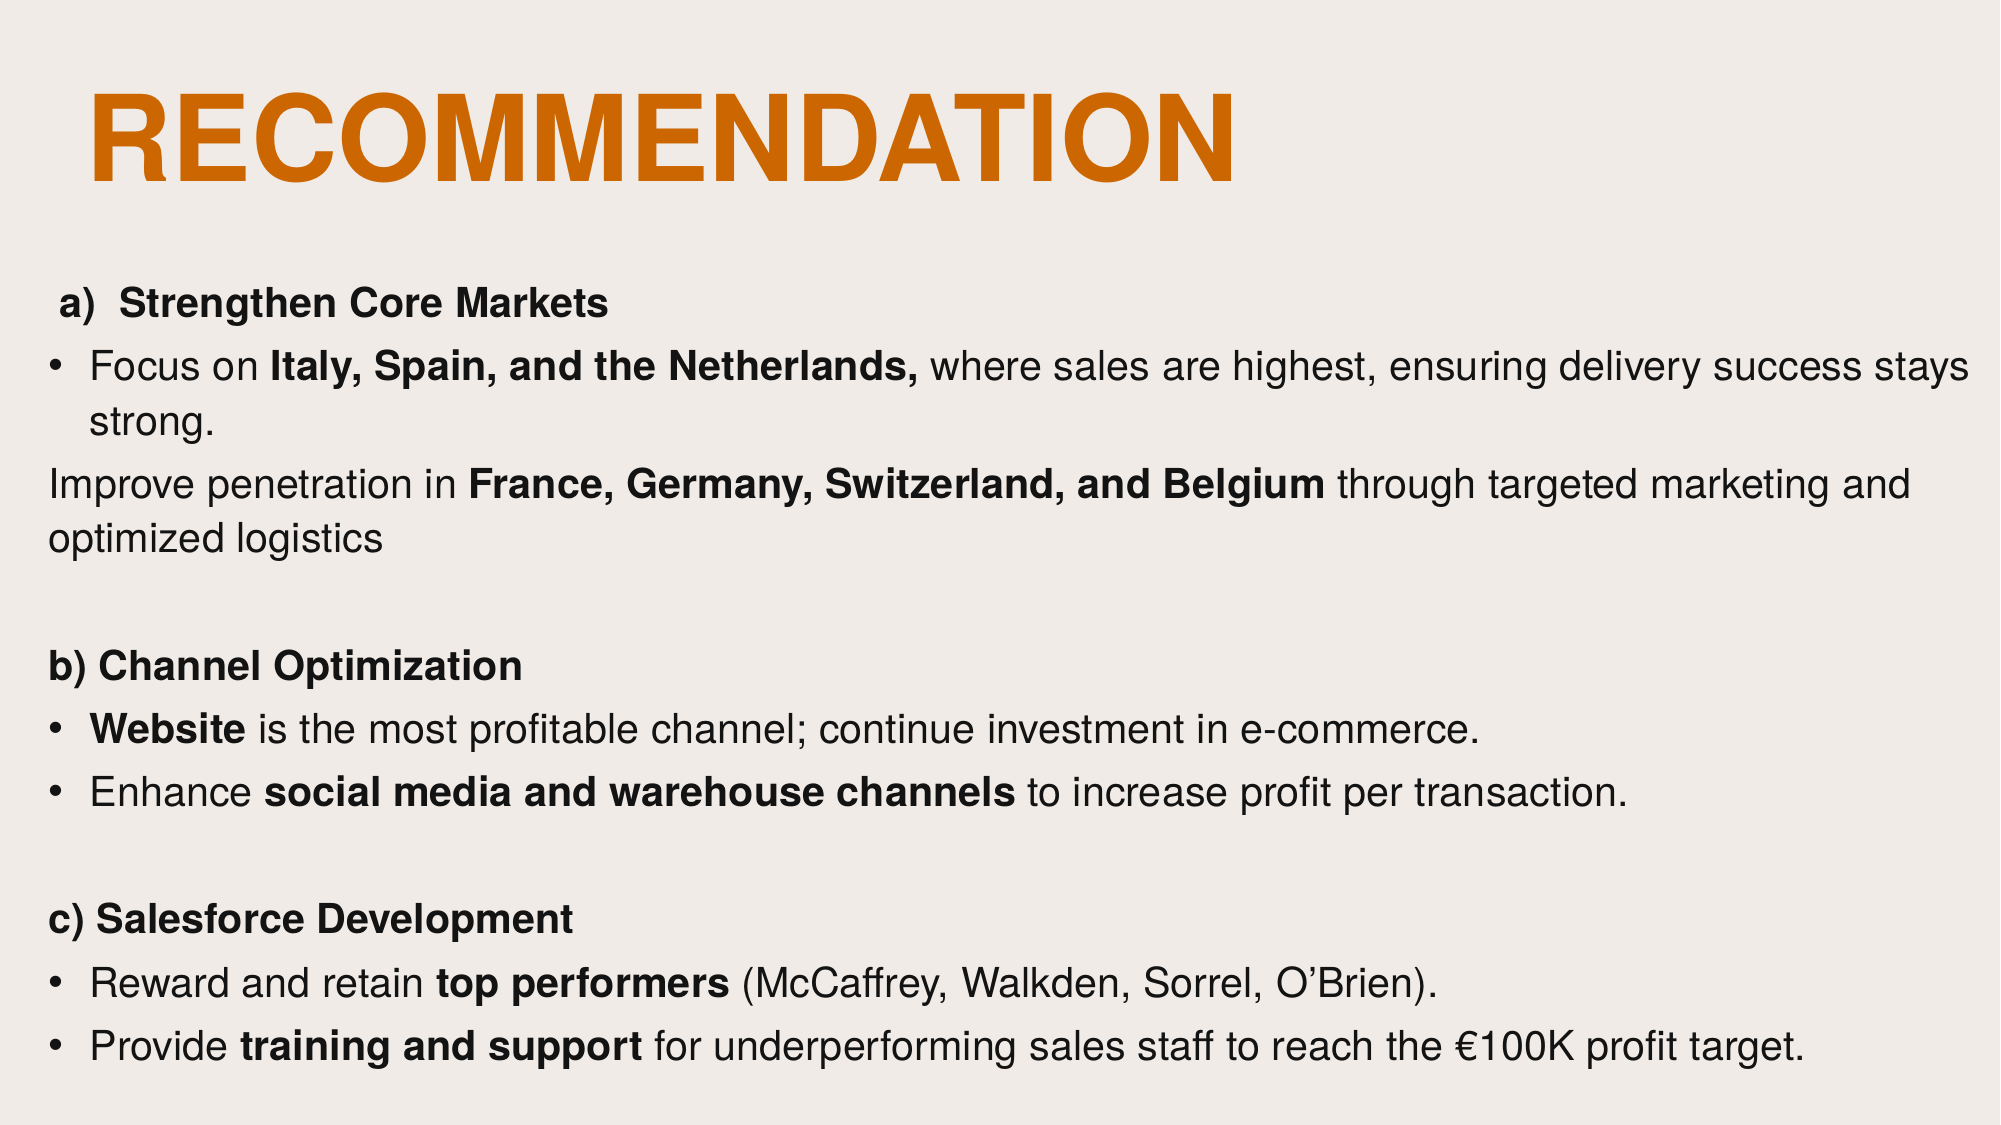

Recommendation
 a)  Strengthen Core Markets
Focus on Italy, Spain, and the Netherlands, where sales are highest, ensuring delivery success stays strong.
Improve penetration in France, Germany, Switzerland, and Belgium through targeted marketing and optimized logistics

b) Channel Optimization
Website is the most profitable channel; continue investment in e-commerce.
Enhance social media and warehouse channels to increase profit per transaction.

c) Salesforce Development
Reward and retain top performers (McCaffrey, Walkden, Sorrel, O’Brien).
Provide training and support for underperforming sales staff to reach the €100K profit target.